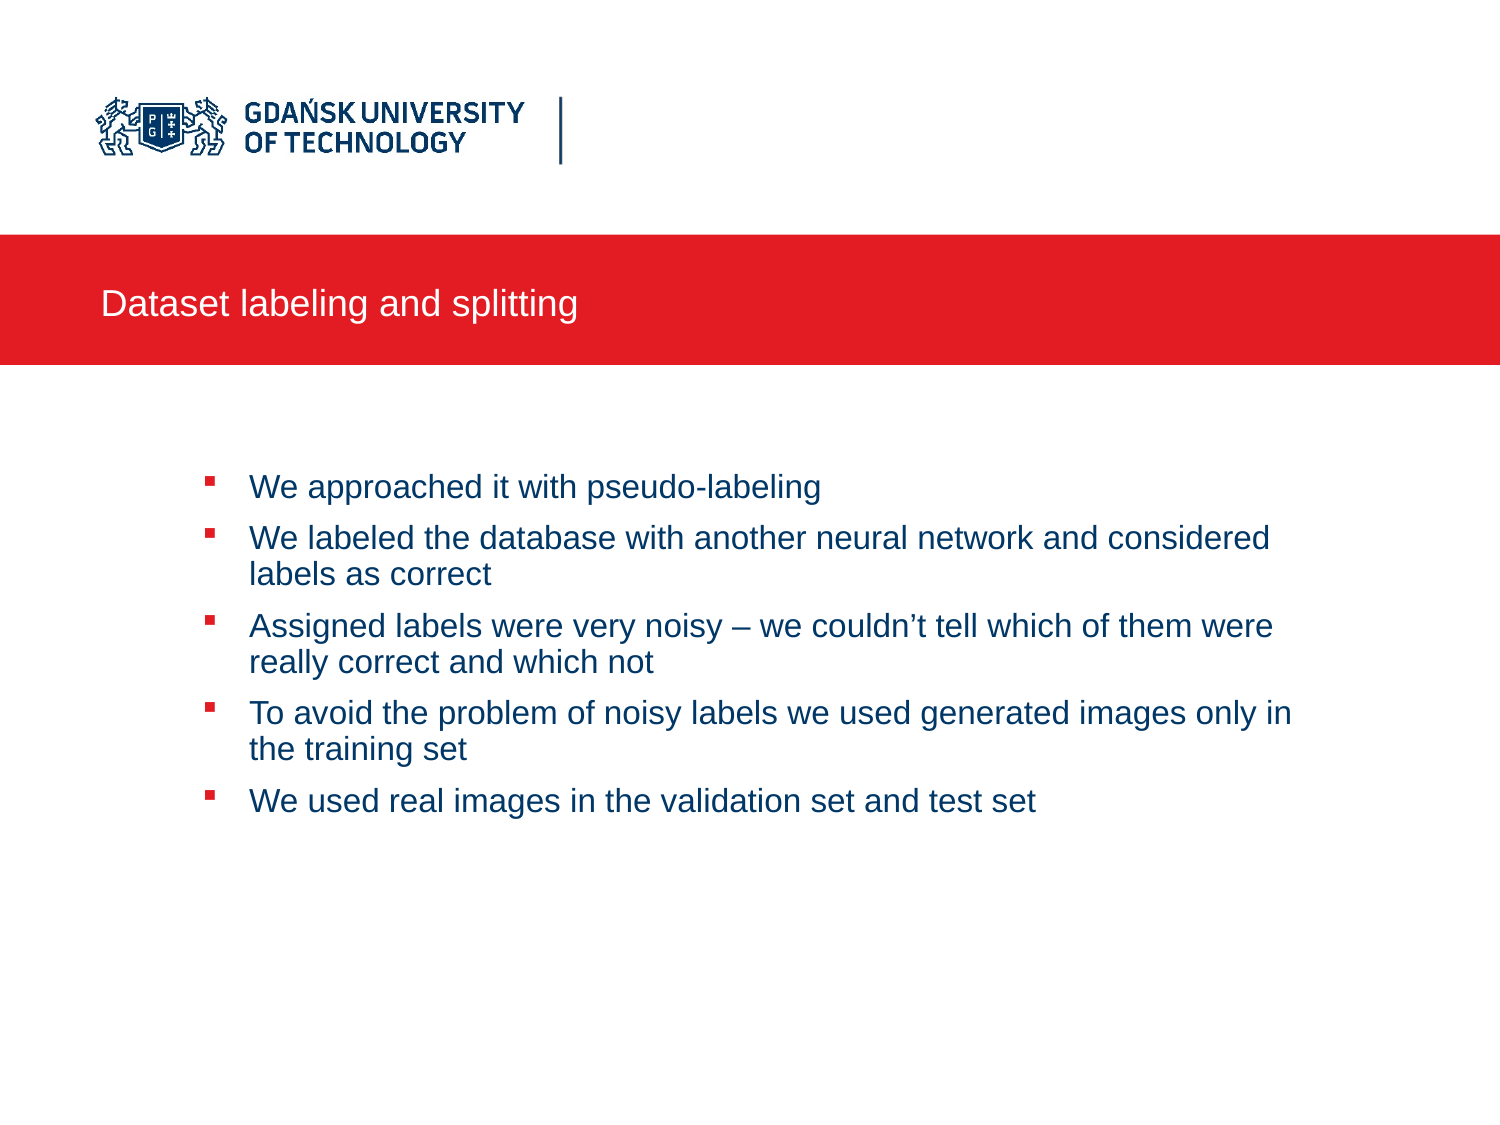

Dataset labeling and splitting
We approached it with pseudo-labeling
We labeled the database with another neural network and considered labels as correct
Assigned labels were very noisy – we couldn’t tell which of them were really correct and which not
To avoid the problem of noisy labels we used generated images only in the training set
We used real images in the validation set and test set